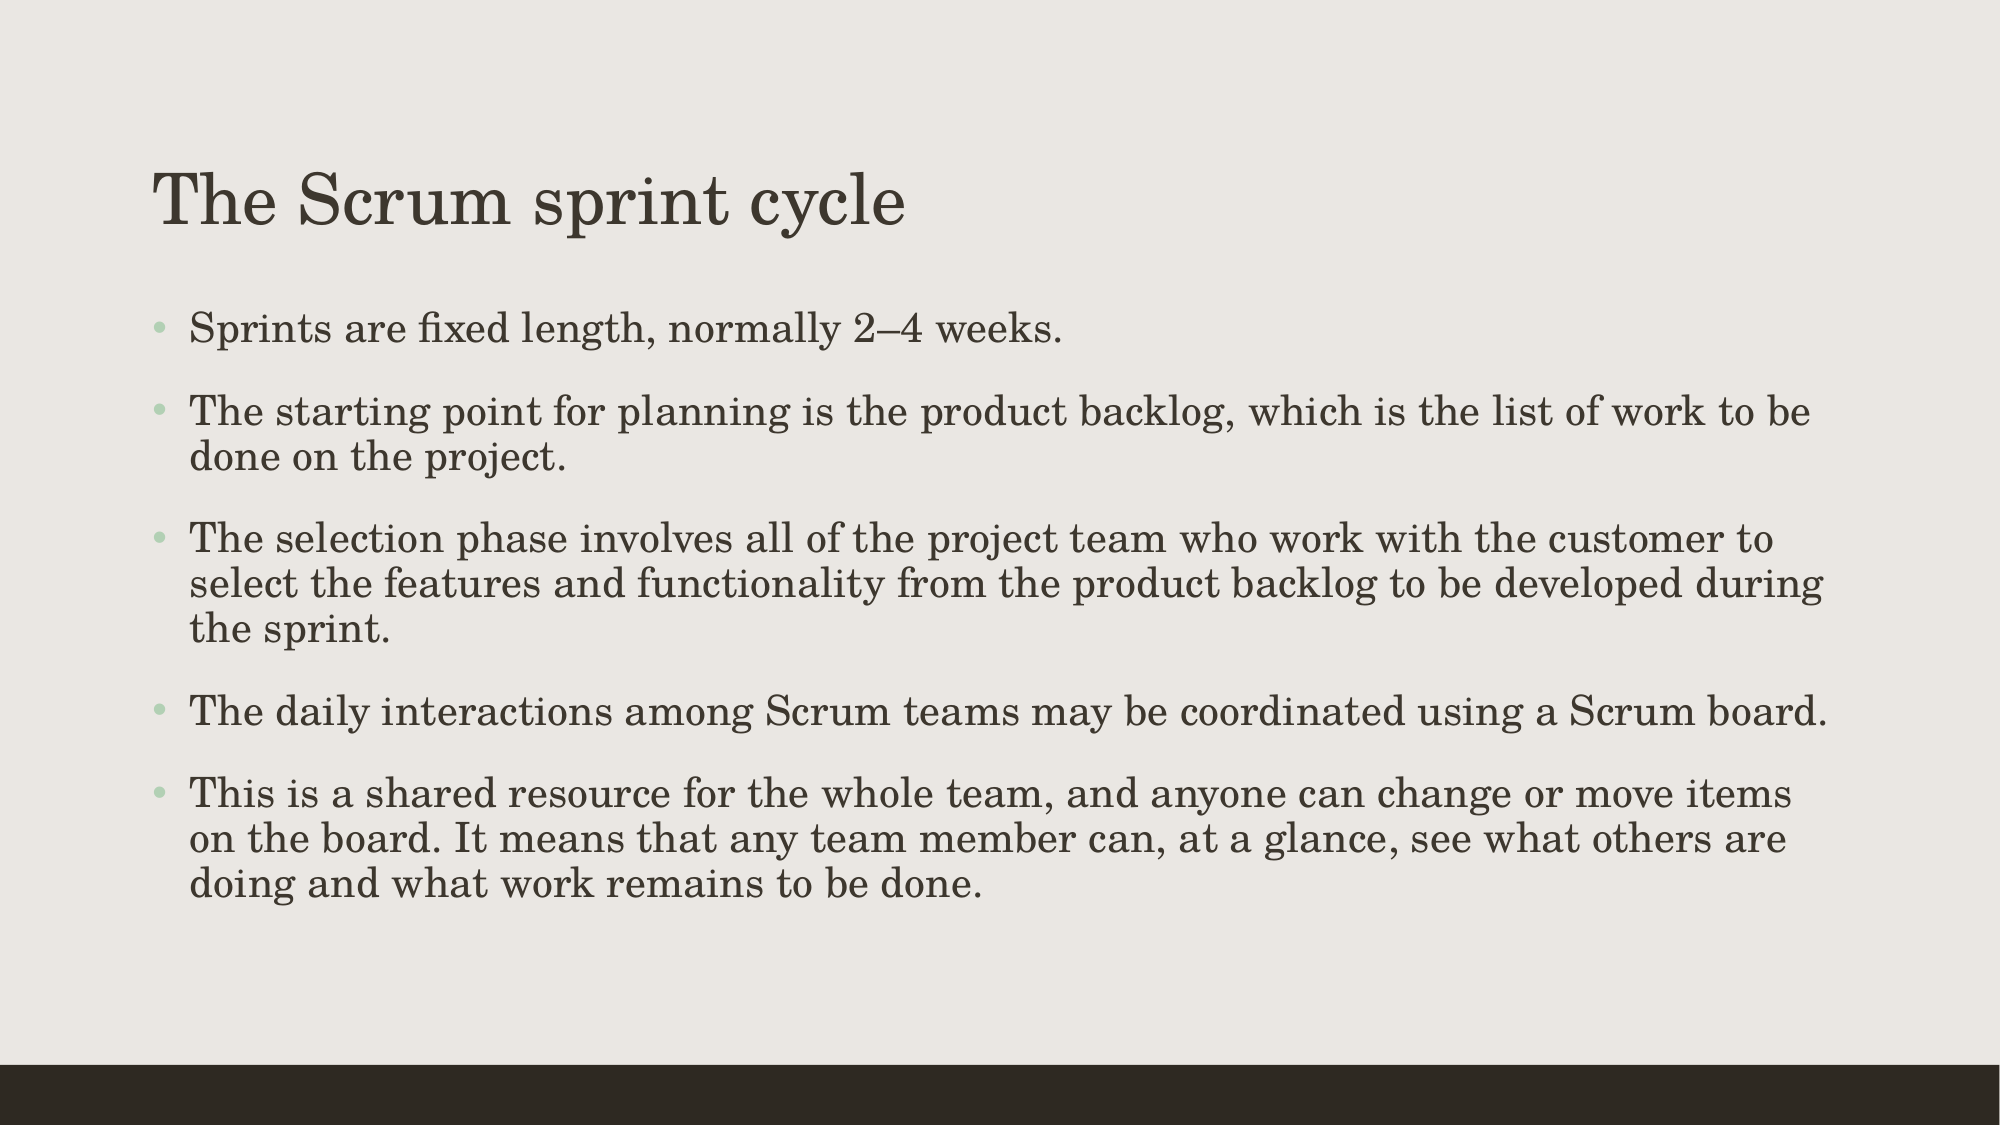

# The Scrum sprint cycle
Sprints are fixed length, normally 2–4 weeks.
The starting point for planning is the product backlog, which is the list of work to be done on the project.
The selection phase involves all of the project team who work with the customer to select the features and functionality from the product backlog to be developed during the sprint.
The daily interactions among Scrum teams may be coordinated using a Scrum board.
This is a shared resource for the whole team, and anyone can change or move items on the board. It means that any team member can, at a glance, see what others are doing and what work remains to be done.